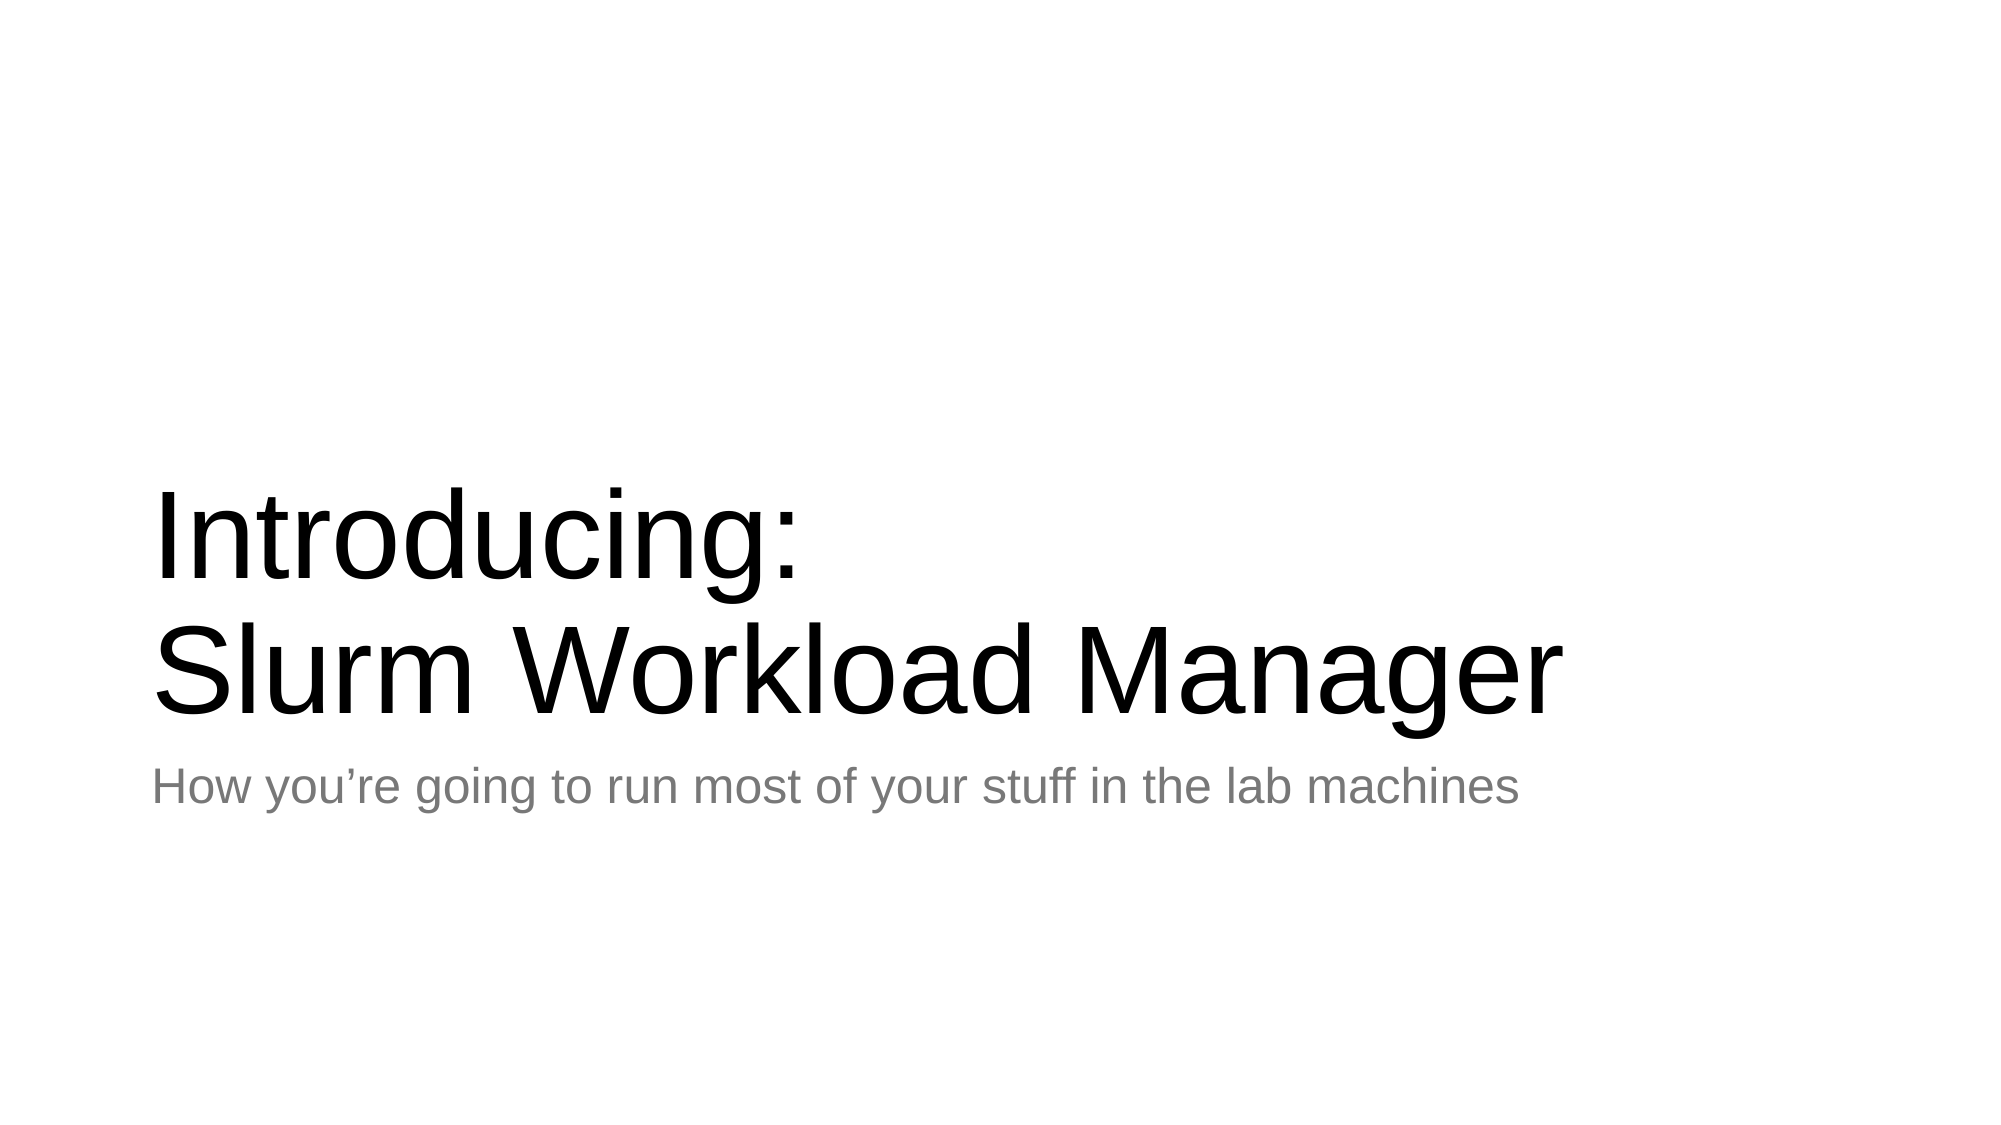

# Introducing: Slurm Workload Manager
How you’re going to run most of your stuff in the lab machines